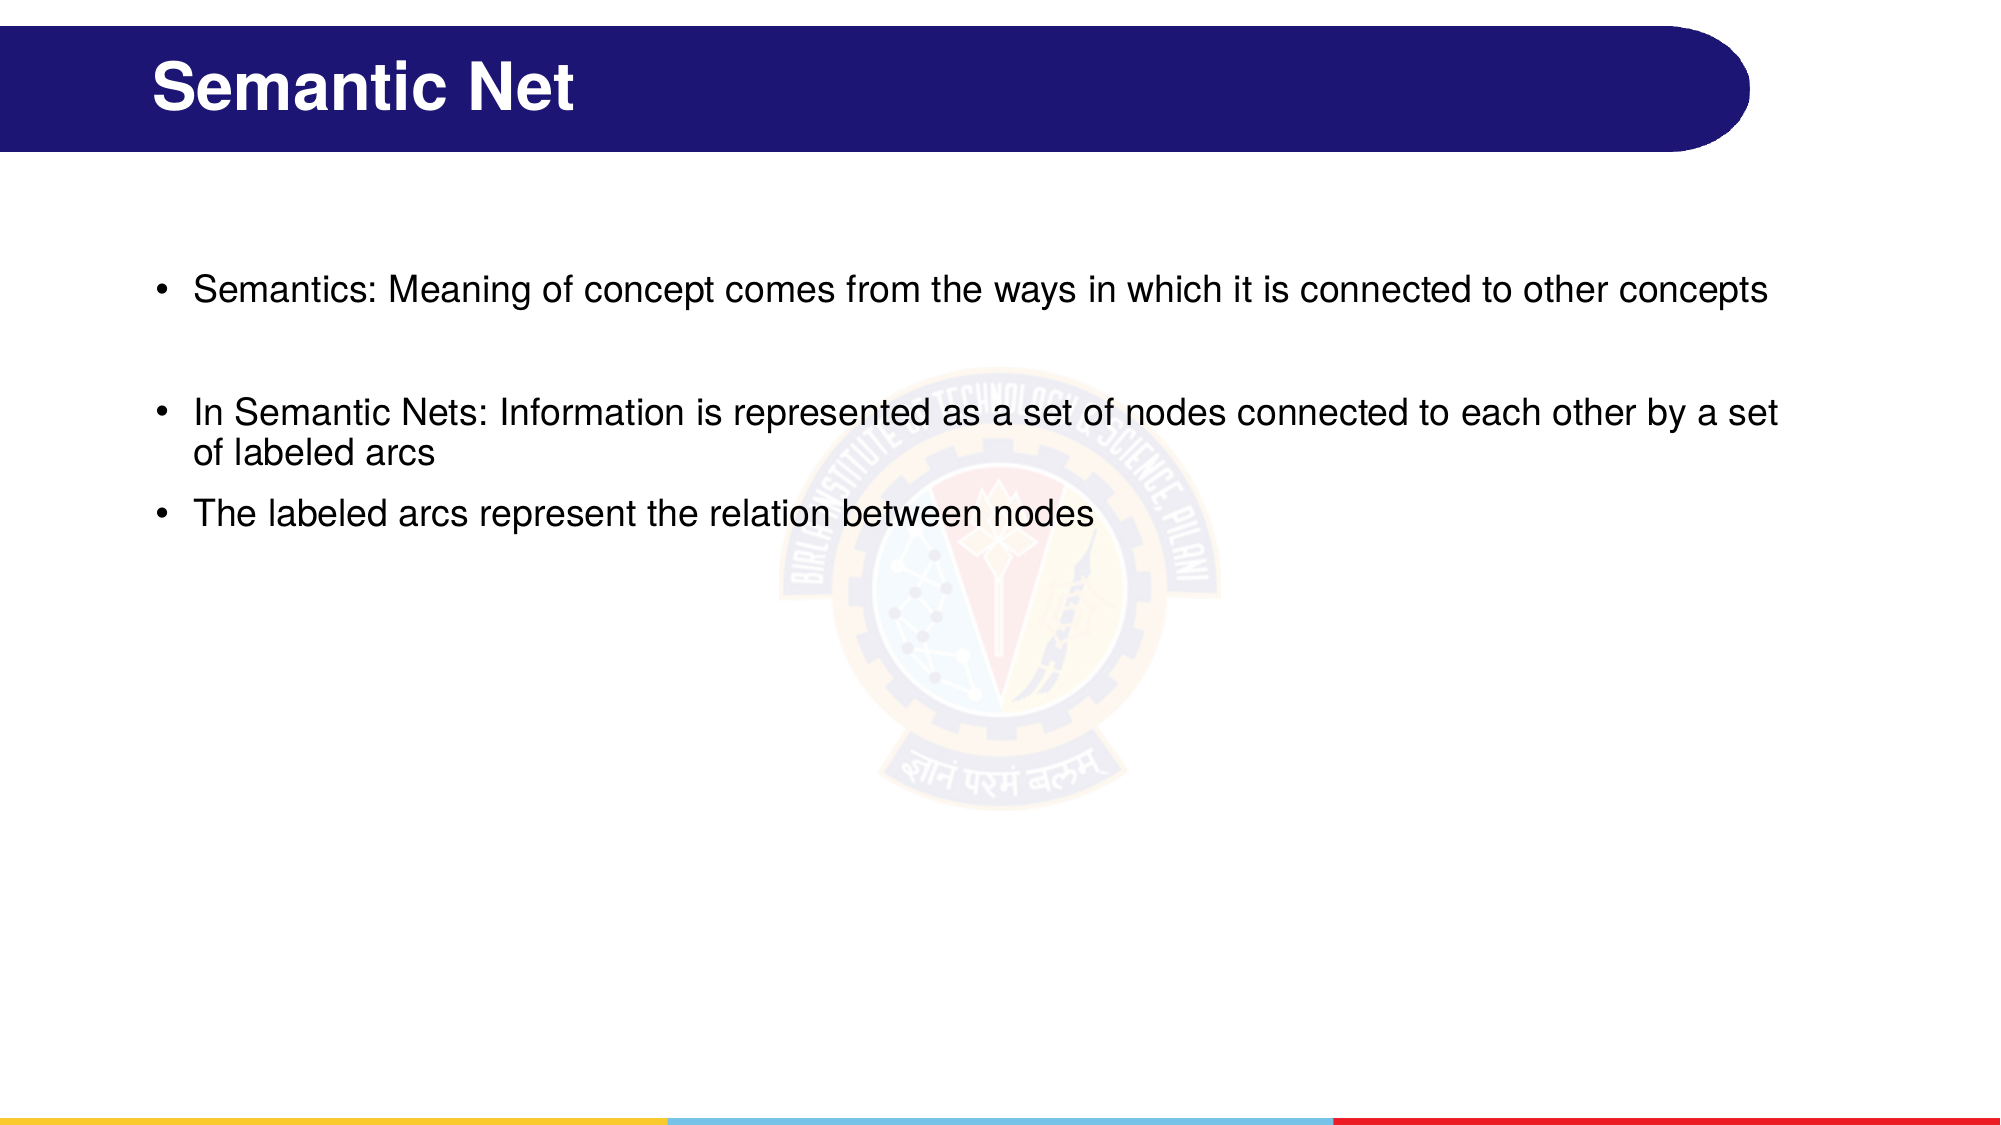

# Semantic Net

Semantics: Meaning of concept comes from the ways in which it is connected to other concepts

In Semantic Nets: Information is represented as a set of nodes connected to each other by a set of labeled arcs
The labeled arcs represent the relation between nodes